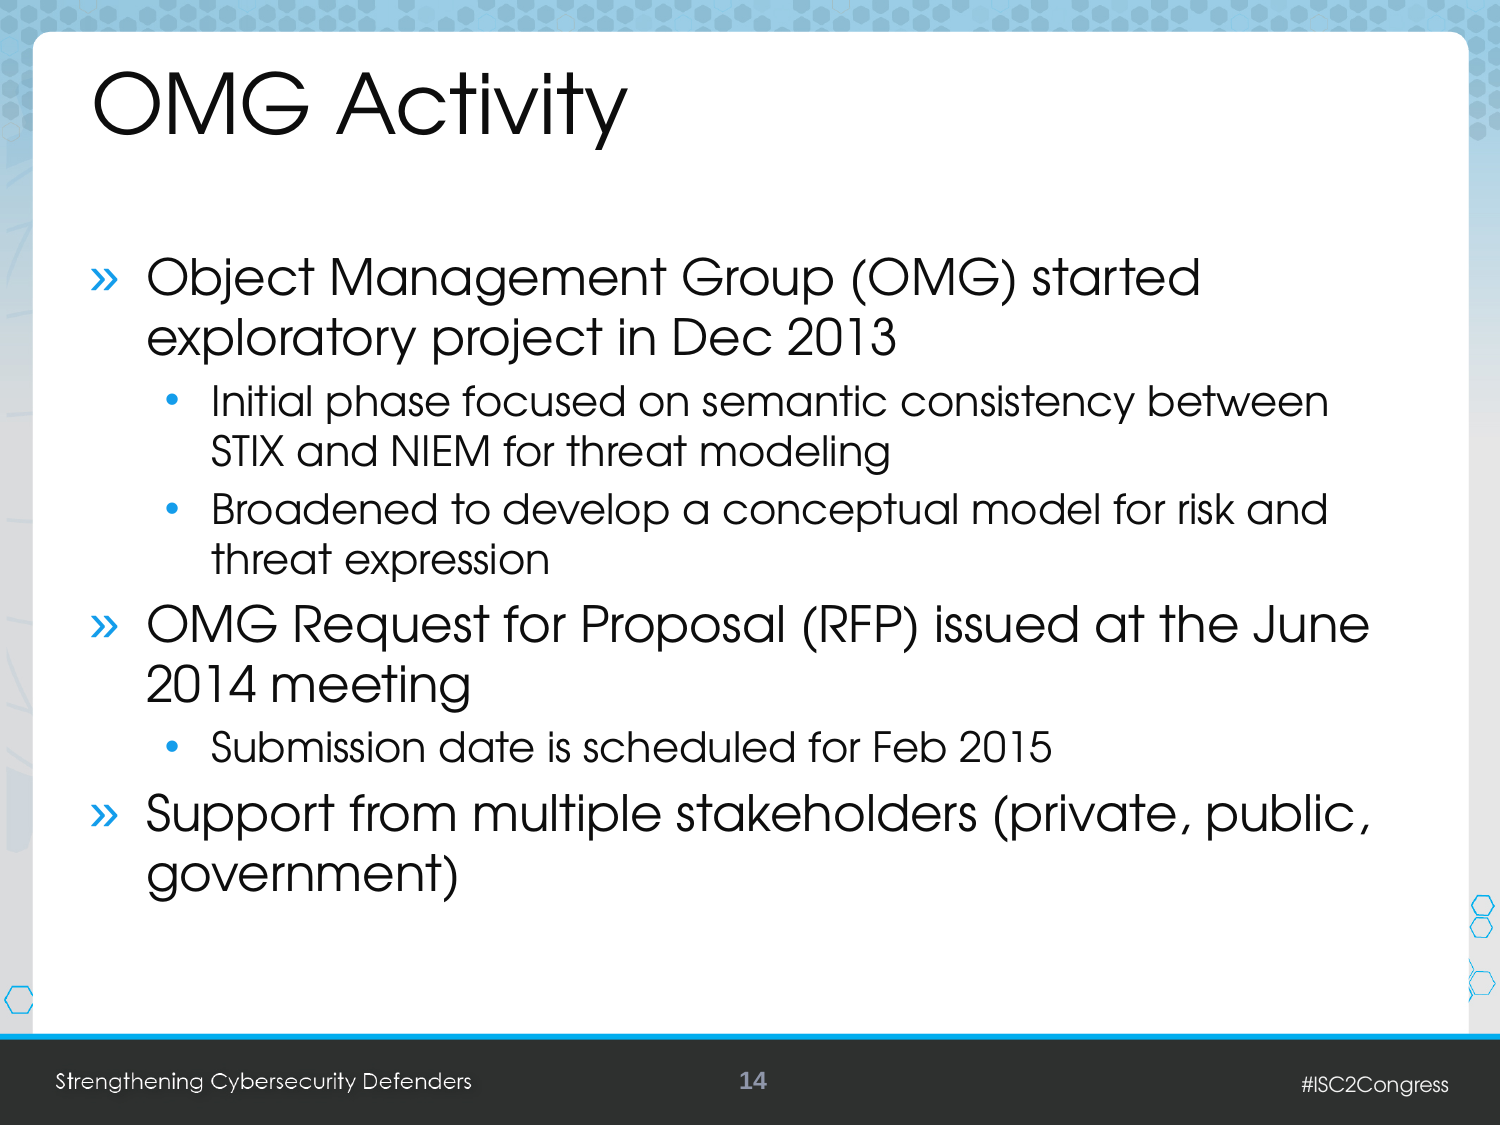

# OMG Activity
Object Management Group (OMG) started exploratory project in Dec 2013
Initial phase focused on semantic consistency between STIX and NIEM for threat modeling
Broadened to develop a conceptual model for risk and threat expression
OMG Request for Proposal (RFP) issued at the June 2014 meeting
Submission date is scheduled for Feb 2015
Support from multiple stakeholders (private, public, government)